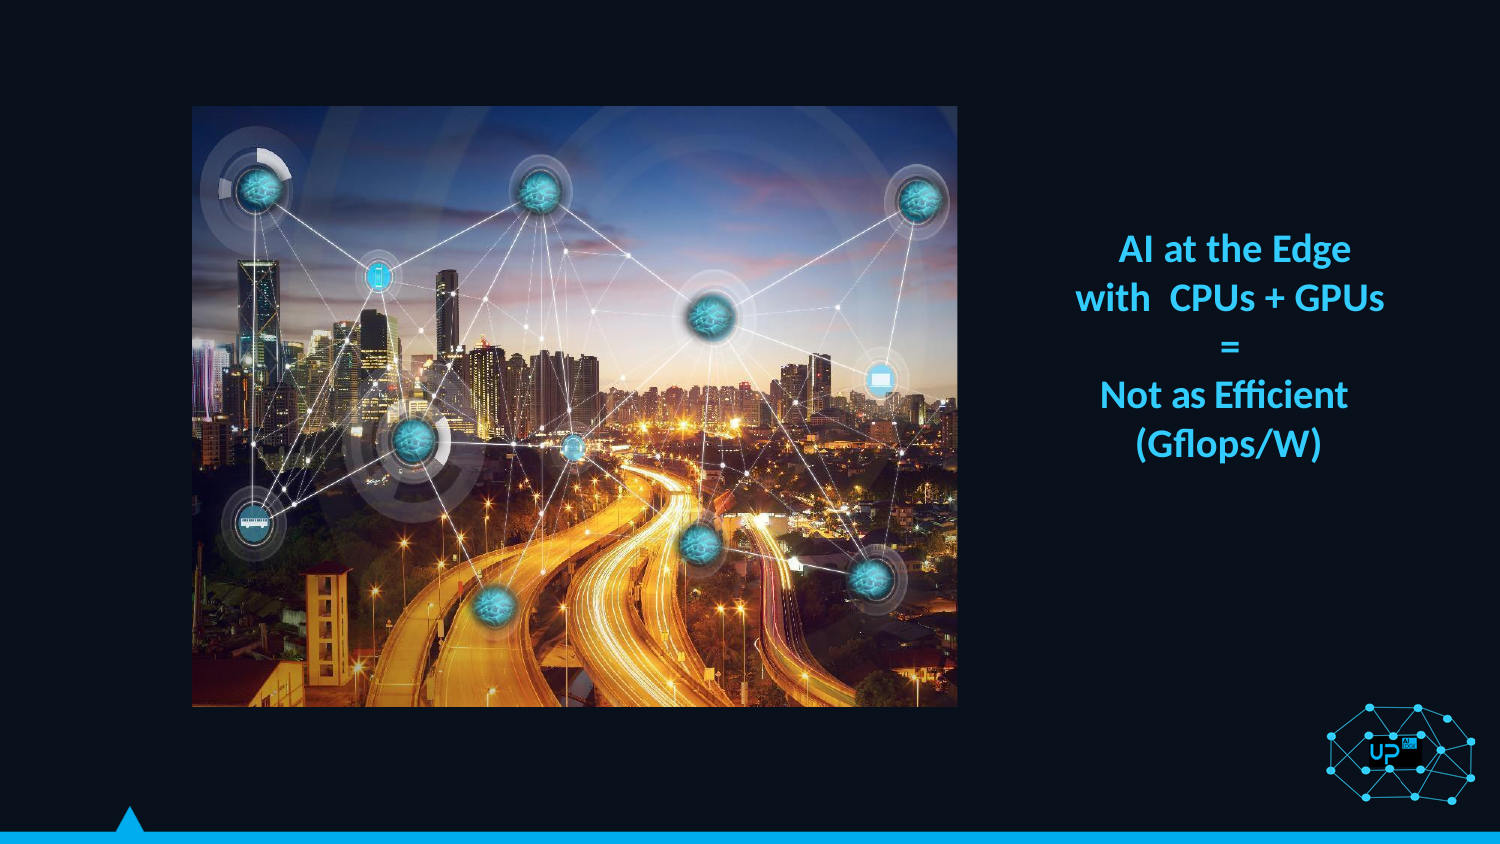

AI at the Edge
with  CPUs + GPUs
=
Not as Efficient  (Gflops/W)